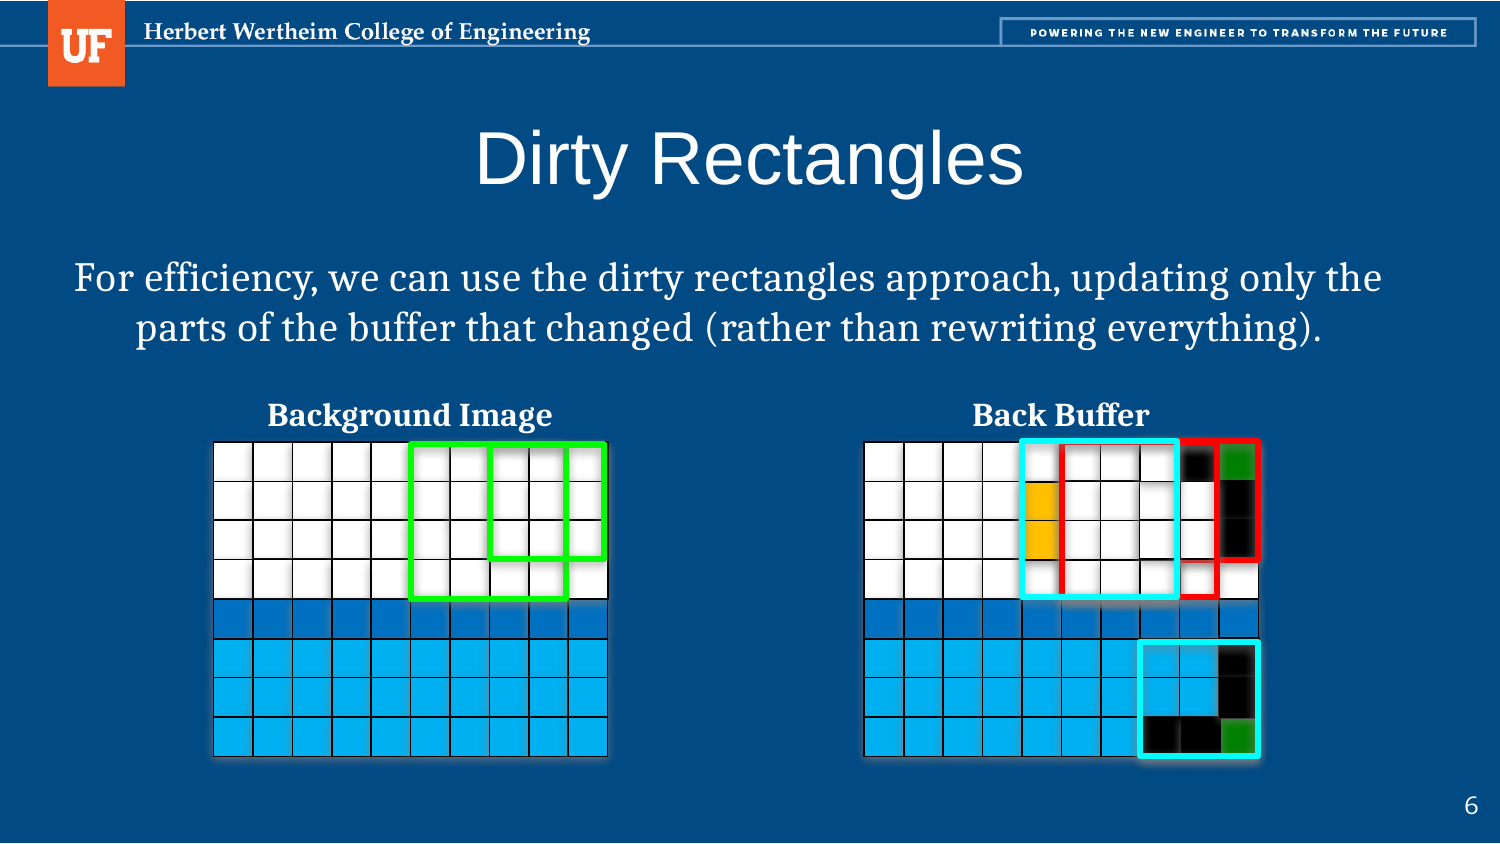

# Dirty Rectangles
For efficiency, we can use the dirty rectangles approach, updating only the parts of the buffer that changed (rather than rewriting everything).
Background Image
Back Buffer

6